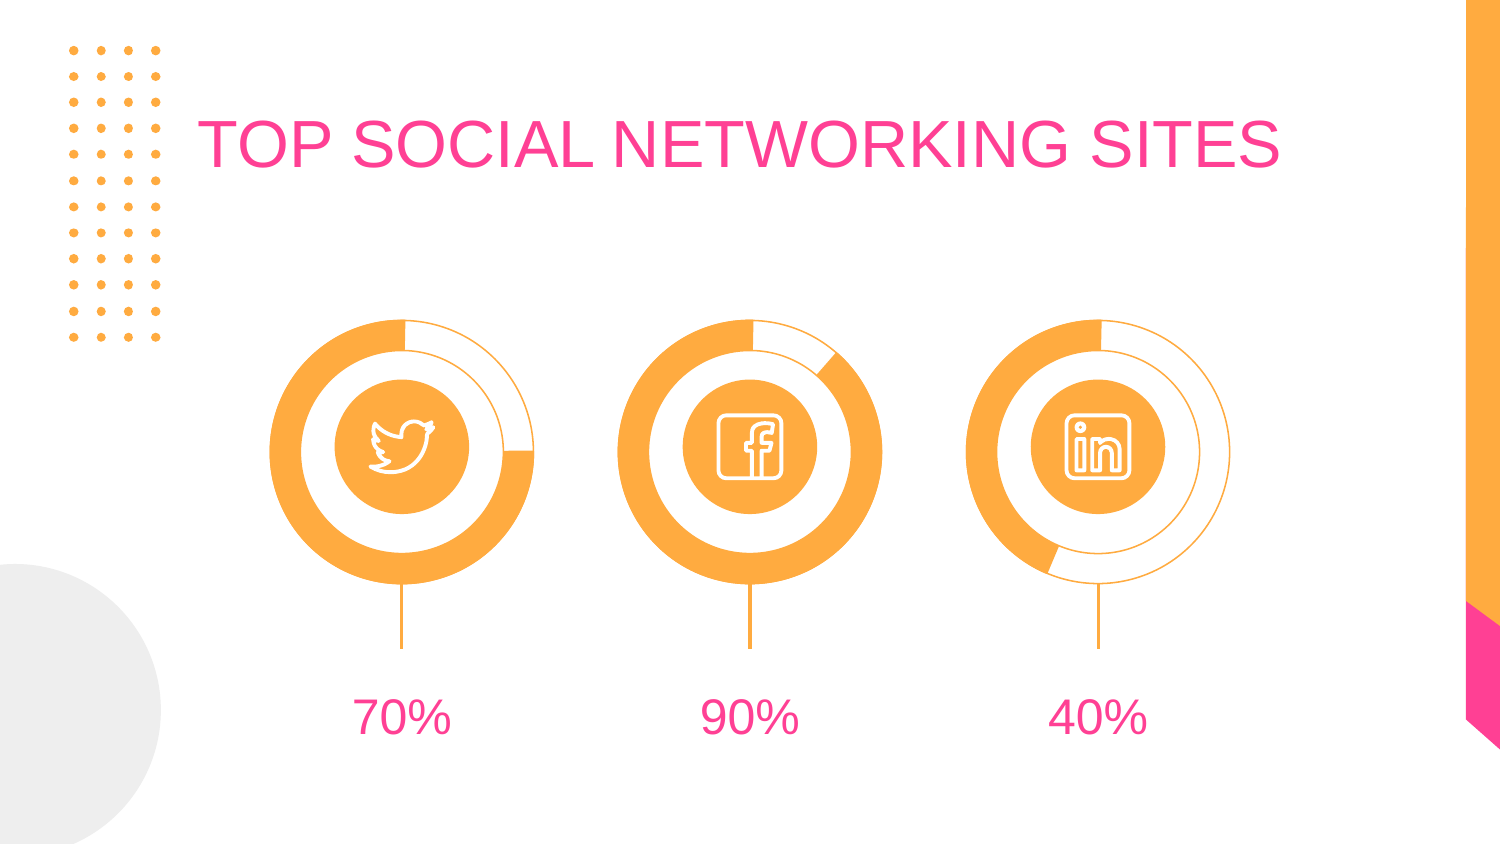

# TOP SOCIAL NETWORKING SITES

70%
90%
40%